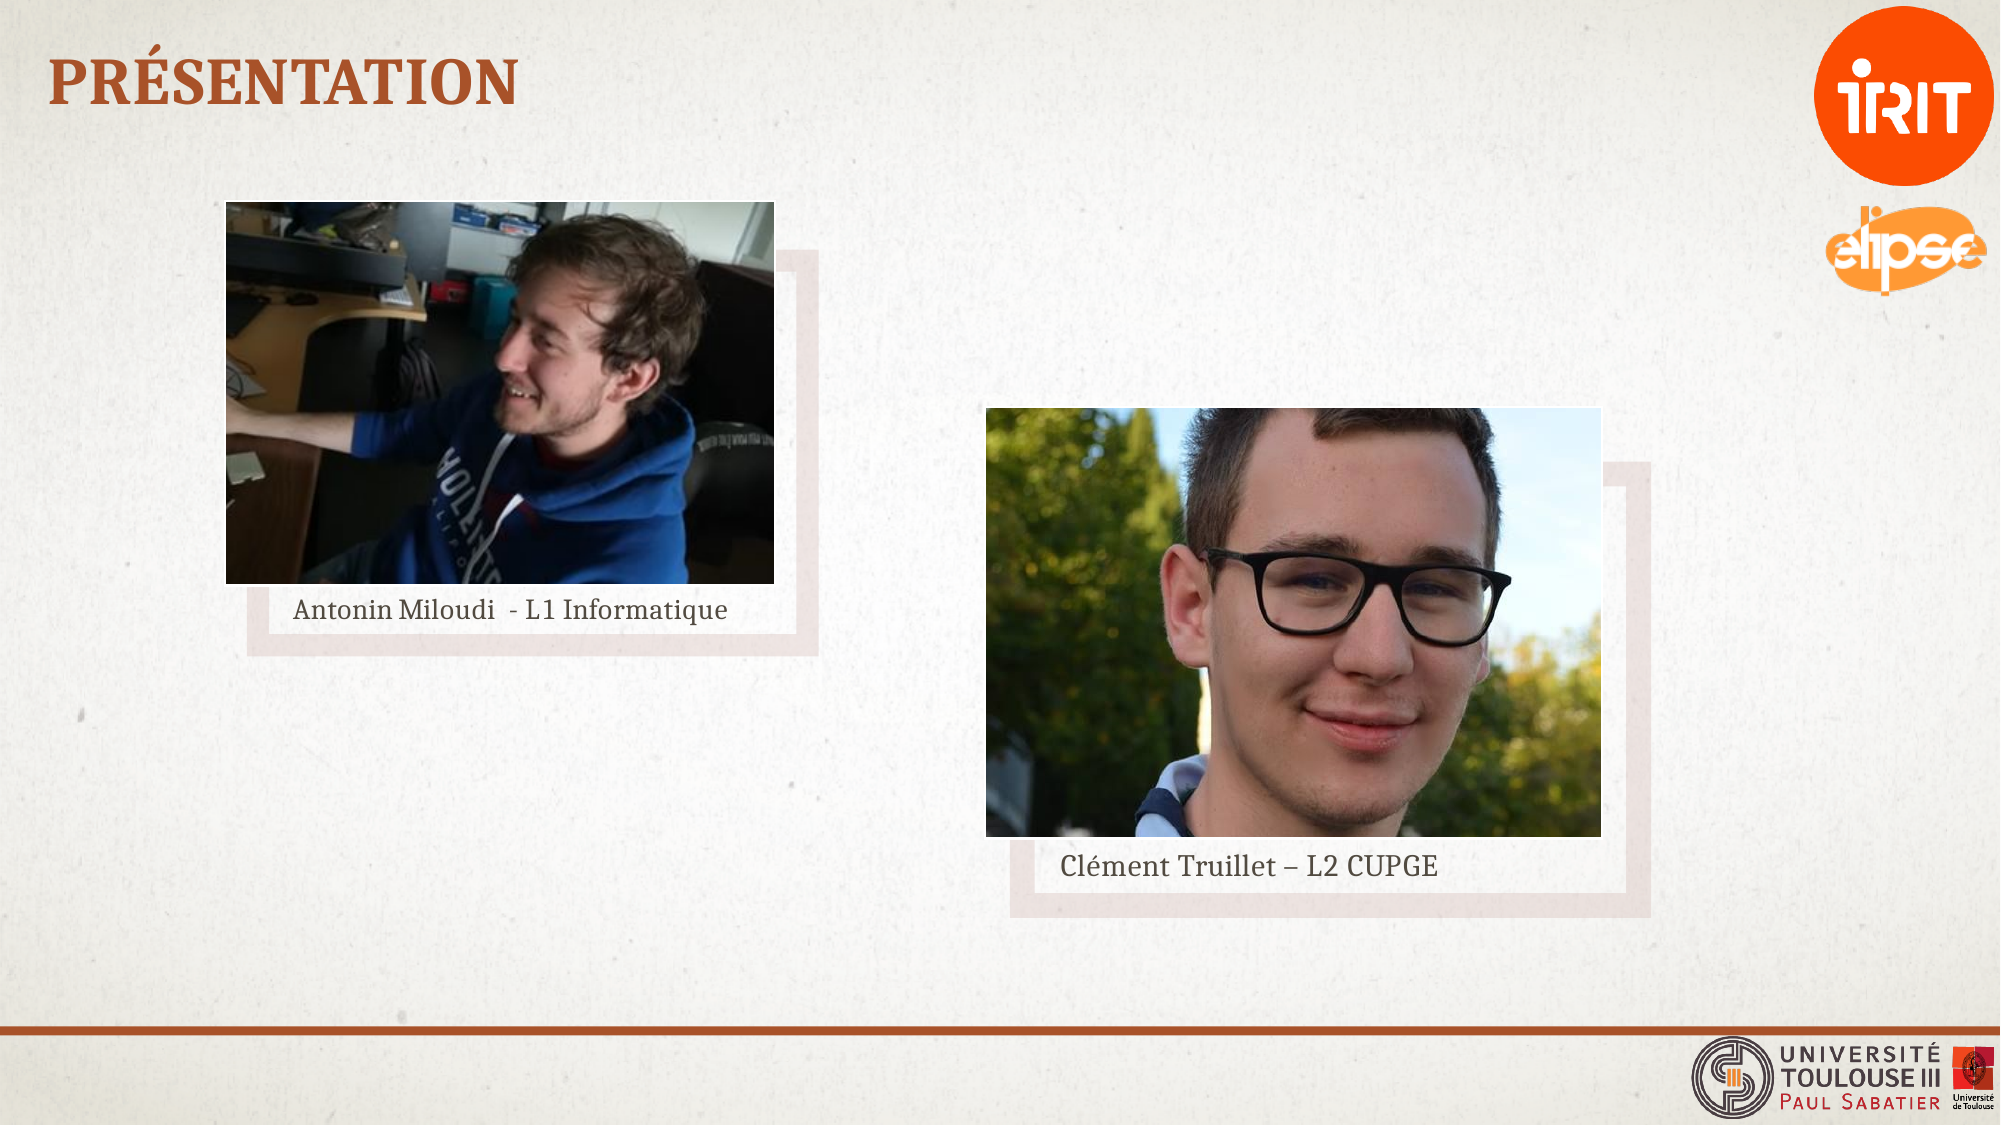

# Présentation
Antonin Miloudi  - L1 Informatique
Clément Truillet – L2 CUPGE